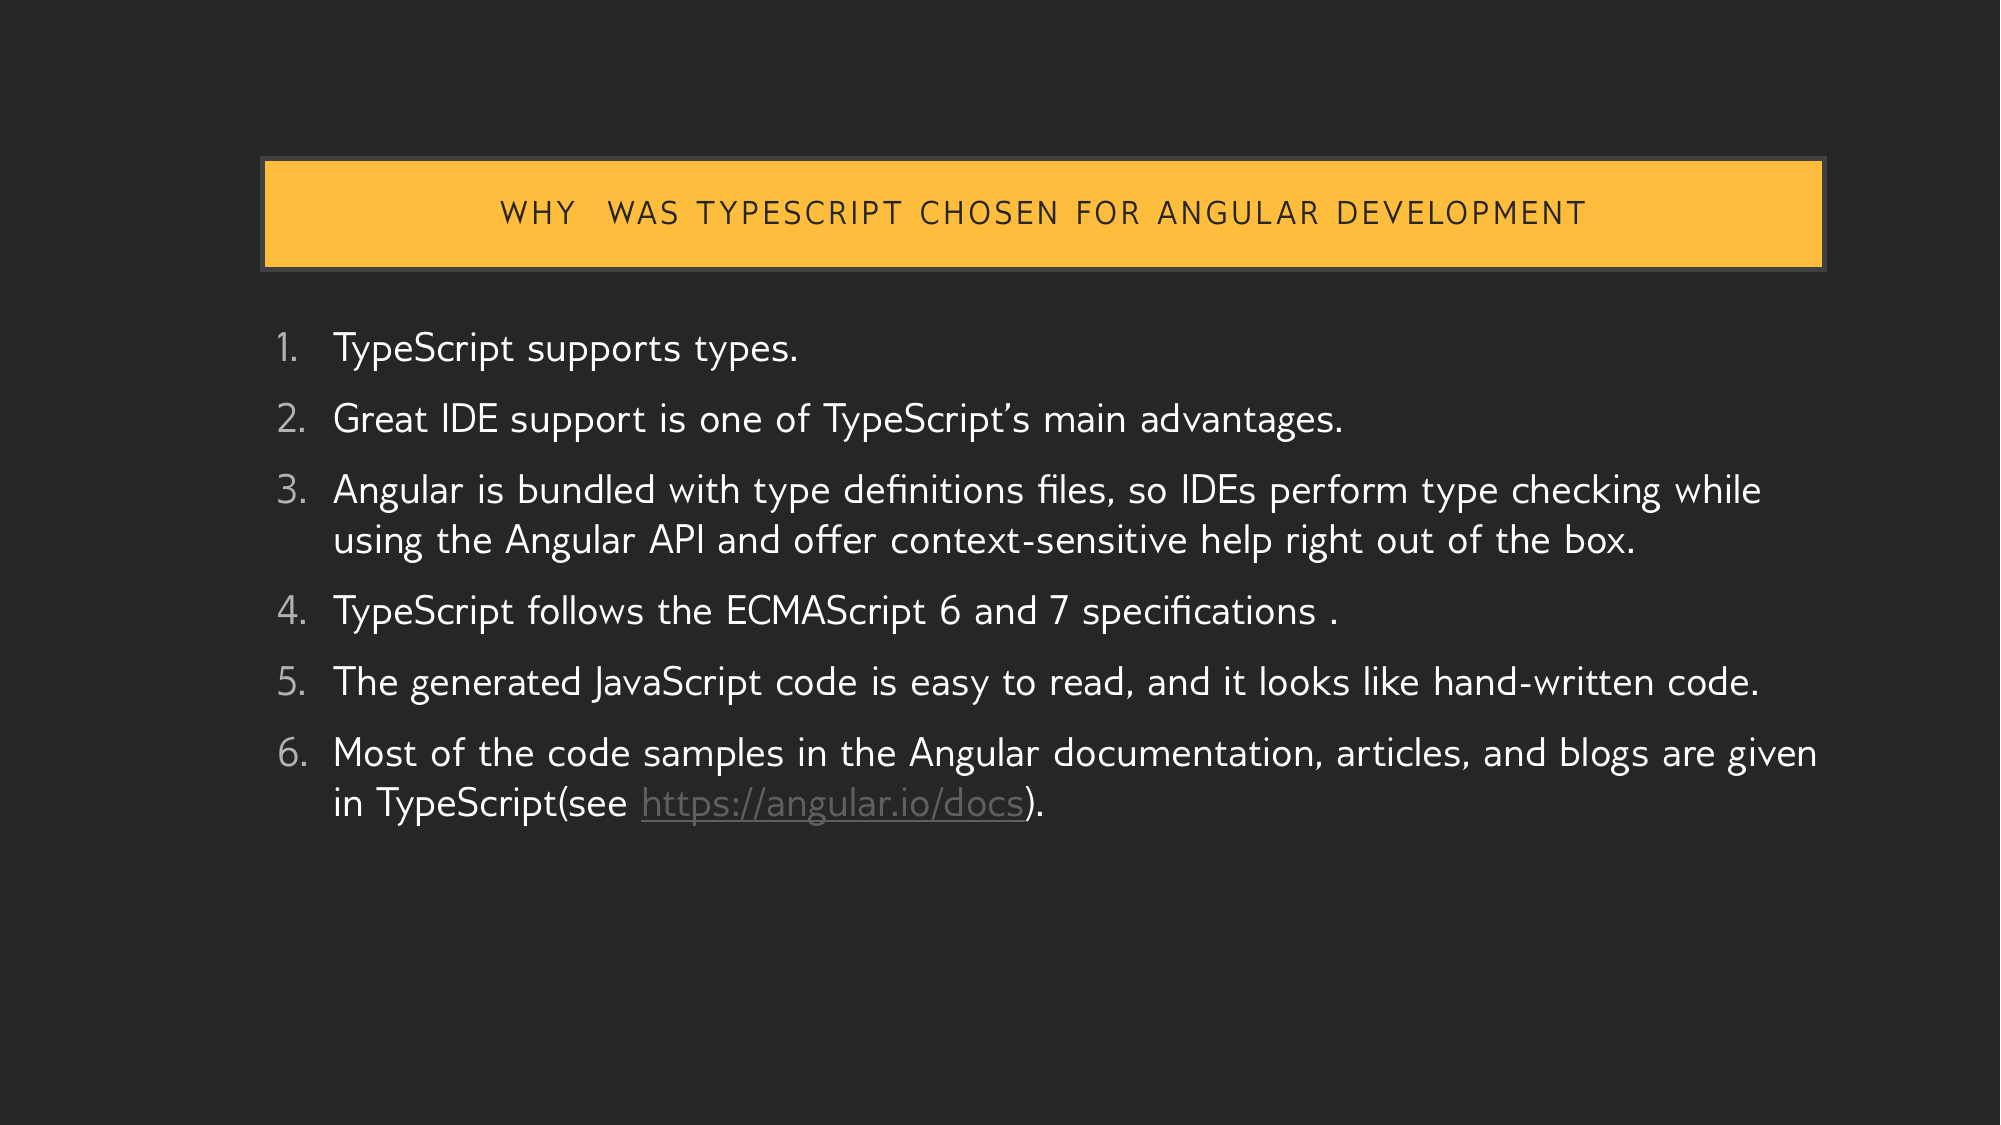

# WHY  was typescript chosen For Angular development
TypeScript supports types.
Great IDE support is one of TypeScript’s main advantages.
Angular is bundled with type definitions files, so IDEs perform type checking while using the Angular API and offer context-sensitive help right out of the box.
TypeScript follows the ECMAScript 6 and 7 specifications .
The generated JavaScript code is easy to read, and it looks like hand-written code.
Most of the code samples in the Angular documentation, articles, and blogs are given in TypeScript(see https://angular.io/docs).